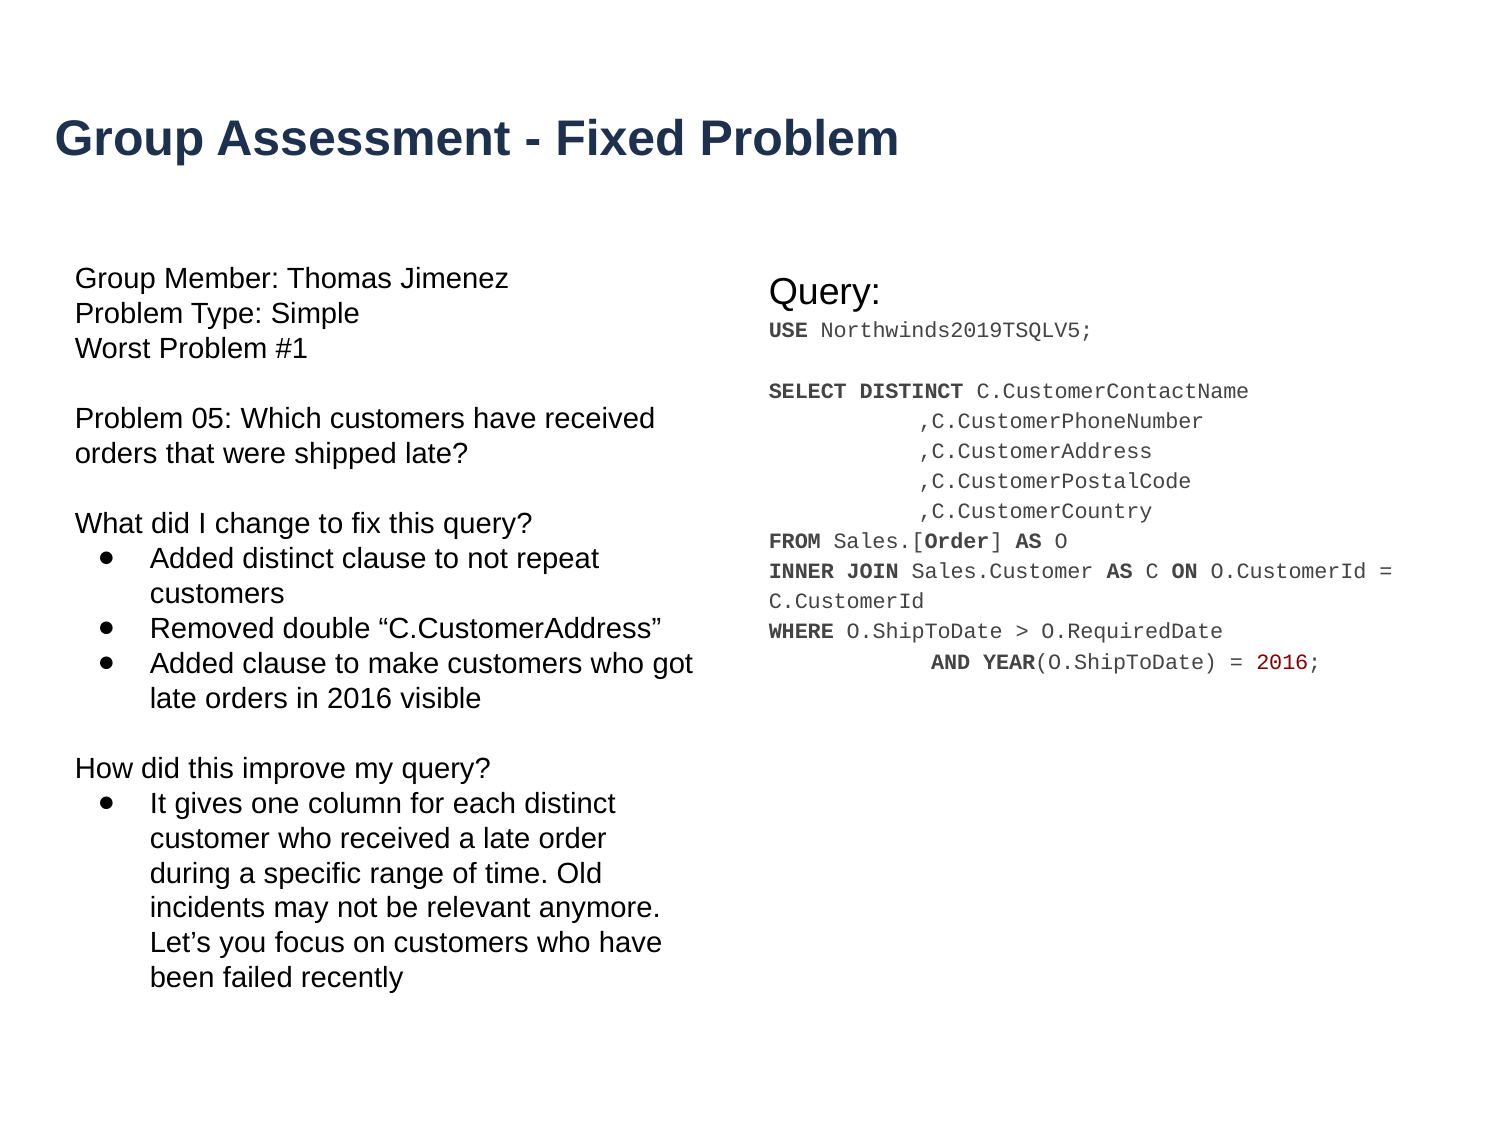

# Group Assessment - Fixed Problem
Group Member: Thomas Jimenez
Problem Type: Simple
Worst Problem #1

Problem 05: Which customers have received orders that were shipped late?

What did I change to fix this query?
Added distinct clause to not repeat customers
Removed double “C.CustomerAddress”
Added clause to make customers who got late orders in 2016 visible

How did this improve my query?
It gives one column for each distinct customer who received a late order during a specific range of time. Old incidents may not be relevant anymore. Let’s you focus on customers who have been failed recently

Query:
USE Northwinds2019TSQLV5;

SELECT DISTINCT C.CustomerContactName
	,C.CustomerPhoneNumber
	,C.CustomerAddress
	,C.CustomerPostalCode
	,C.CustomerCountry
FROM Sales.[Order] AS O
INNER JOIN Sales.Customer AS C ON O.CustomerId = C.CustomerId
WHERE O.ShipToDate > O.RequiredDate
	AND YEAR(O.ShipToDate) = 2016;